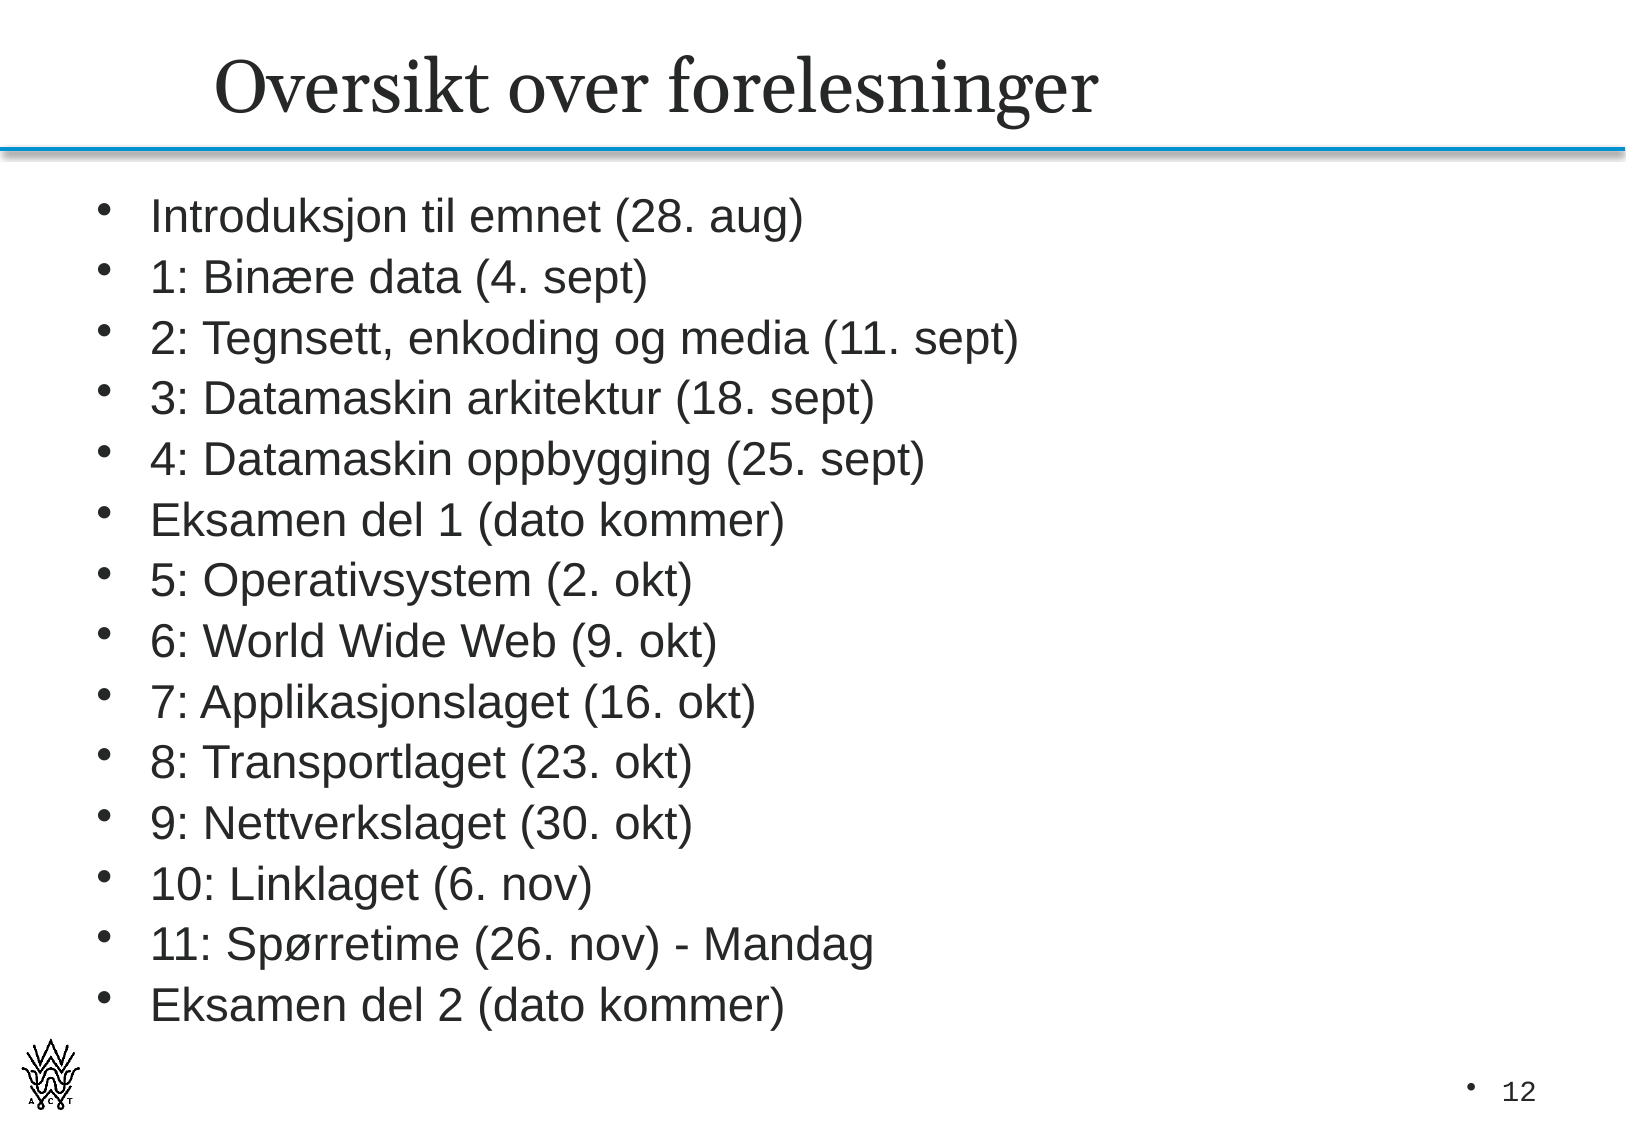

Introduksjon til emnet (28. aug)
1: Binære data (4. sept)
2: Tegnsett, enkoding og media (11. sept)
3: Datamaskin arkitektur (18. sept)
4: Datamaskin oppbygging (25. sept)
Eksamen del 1 (dato kommer)
5: Operativsystem (2. okt)
6: World Wide Web (9. okt)
7: Applikasjonslaget (16. okt)
8: Transportlaget (23. okt)
9: Nettverkslaget (30. okt)
10: Linklaget (6. nov)
11: Spørretime (26. nov) - Mandag
Eksamen del 2 (dato kommer)
Oversikt over forelesninger
12